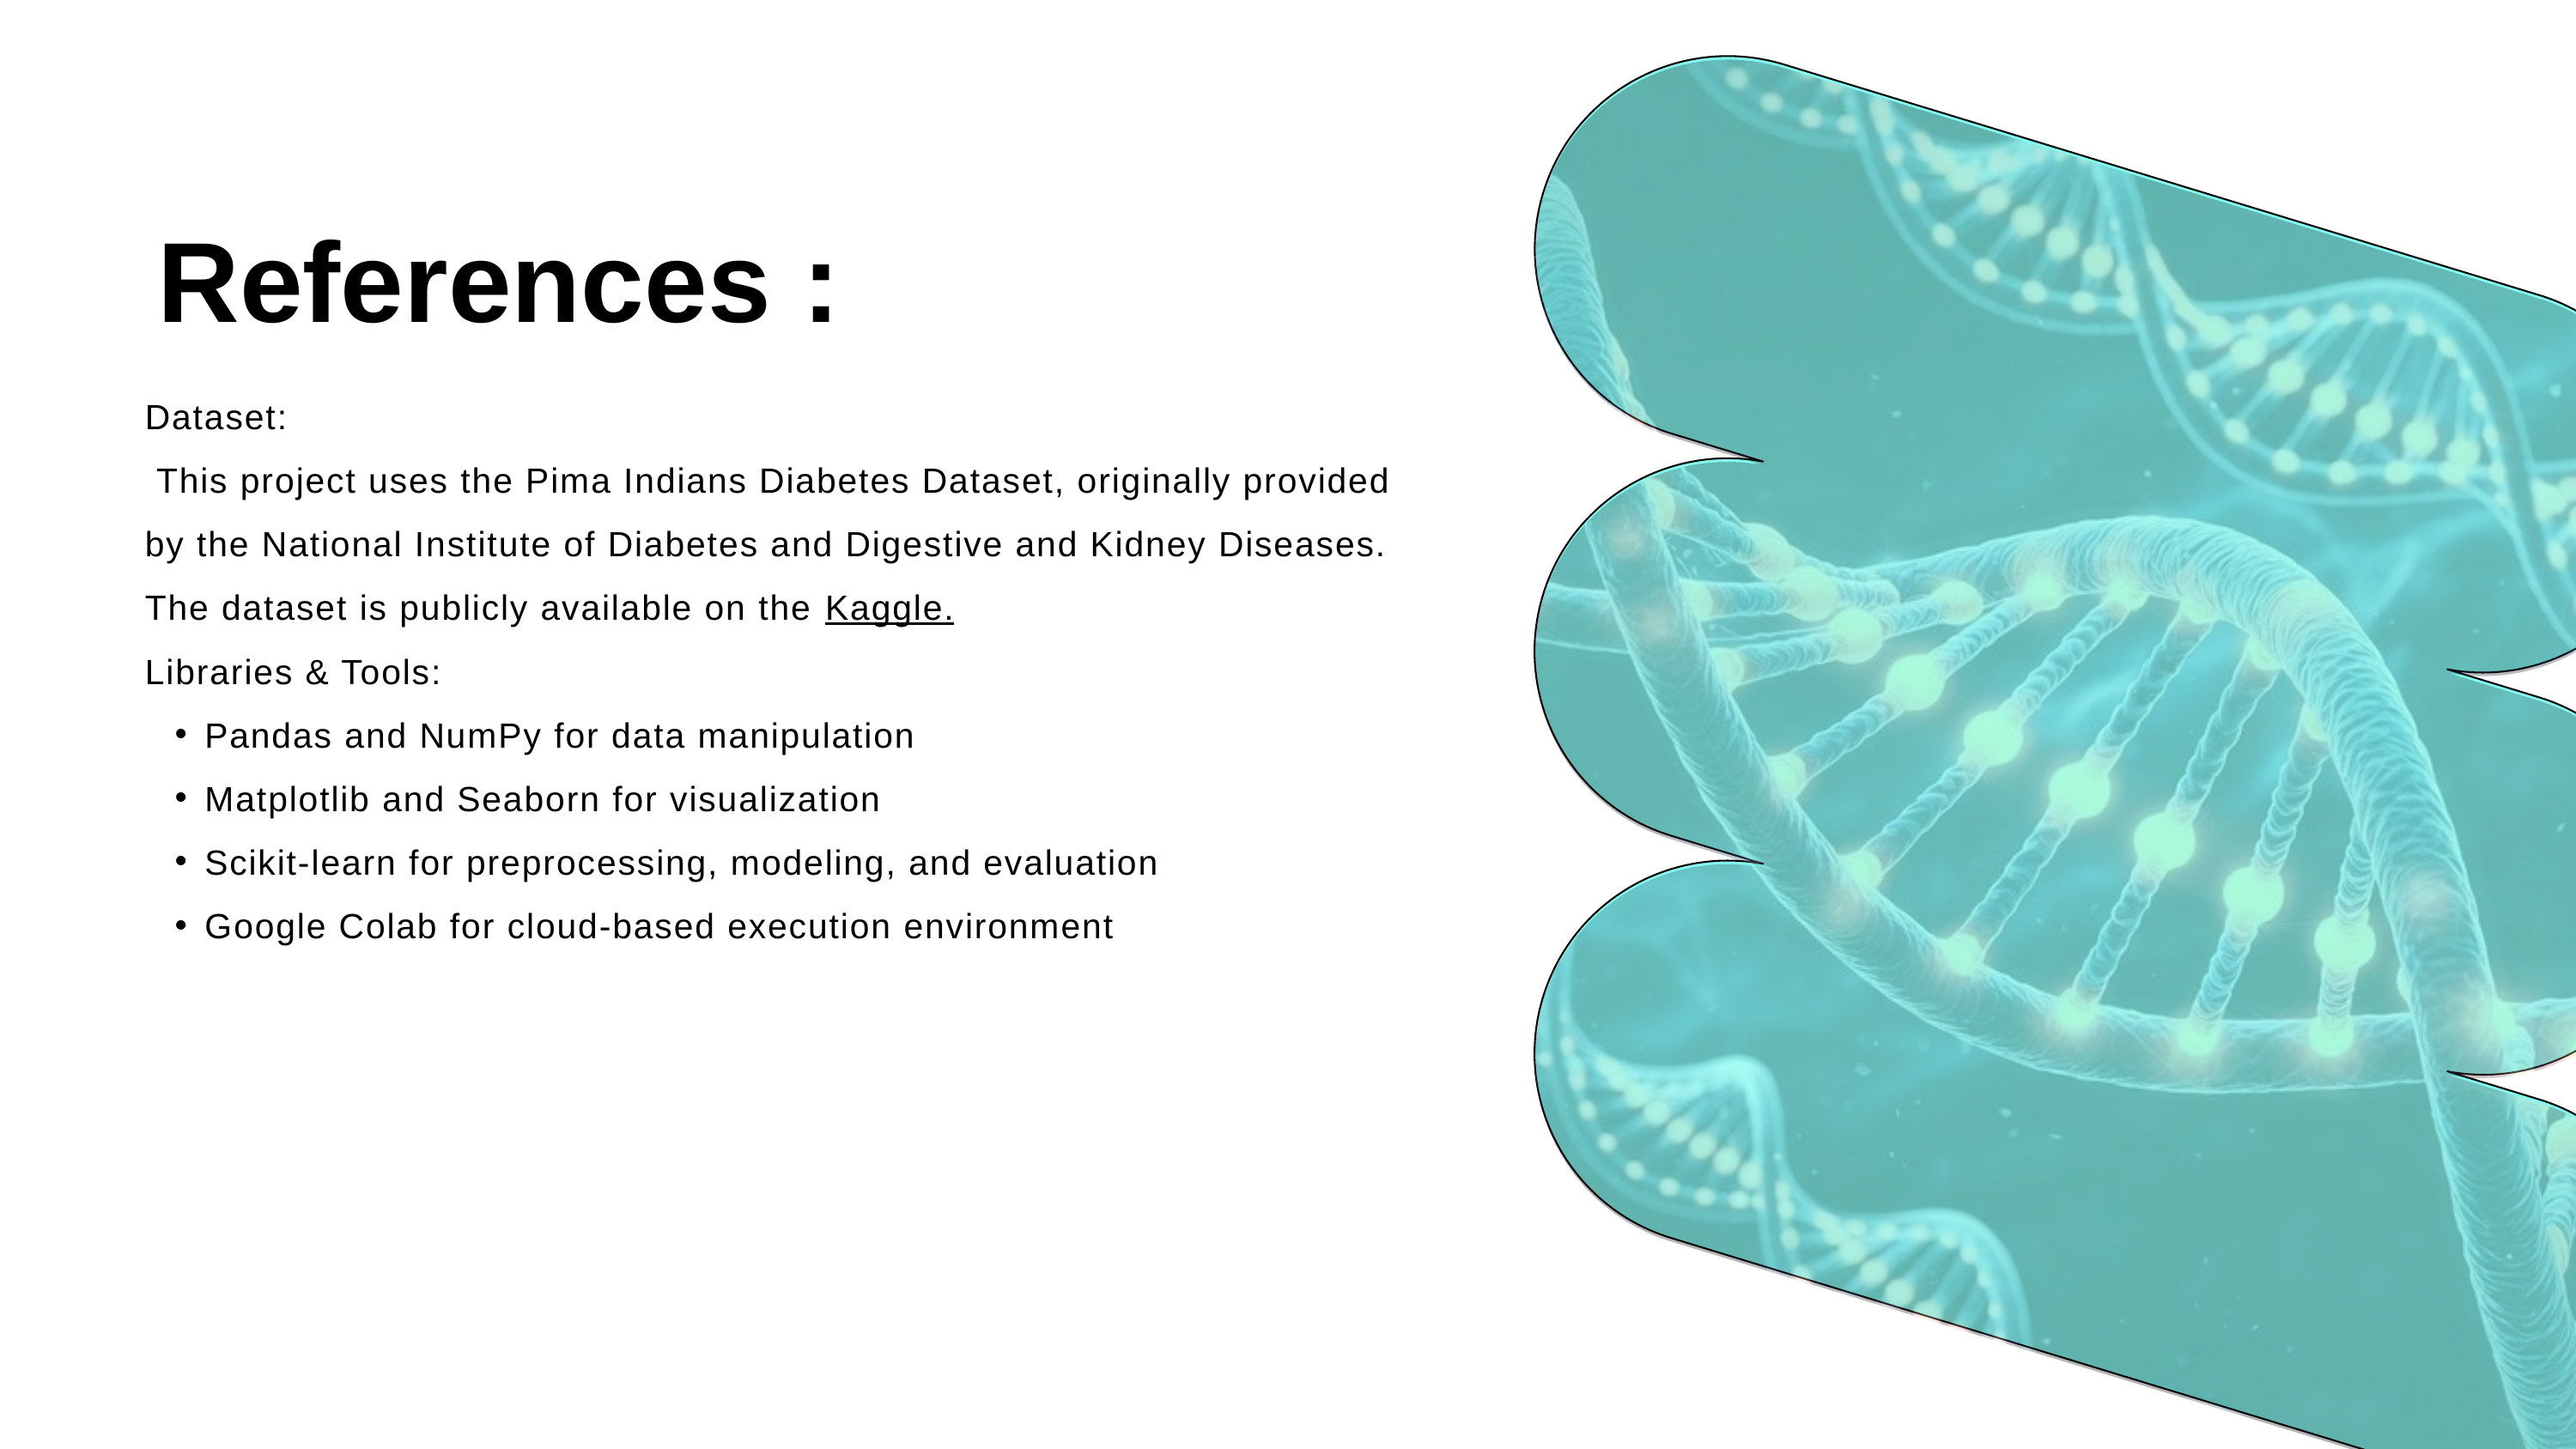

References :
Dataset:
 This project uses the Pima Indians Diabetes Dataset, originally provided by the National Institute of Diabetes and Digestive and Kidney Diseases. The dataset is publicly available on the Kaggle.
Libraries & Tools:
Pandas and NumPy for data manipulation
Matplotlib and Seaborn for visualization
Scikit-learn for preprocessing, modeling, and evaluation
Google Colab for cloud-based execution environment